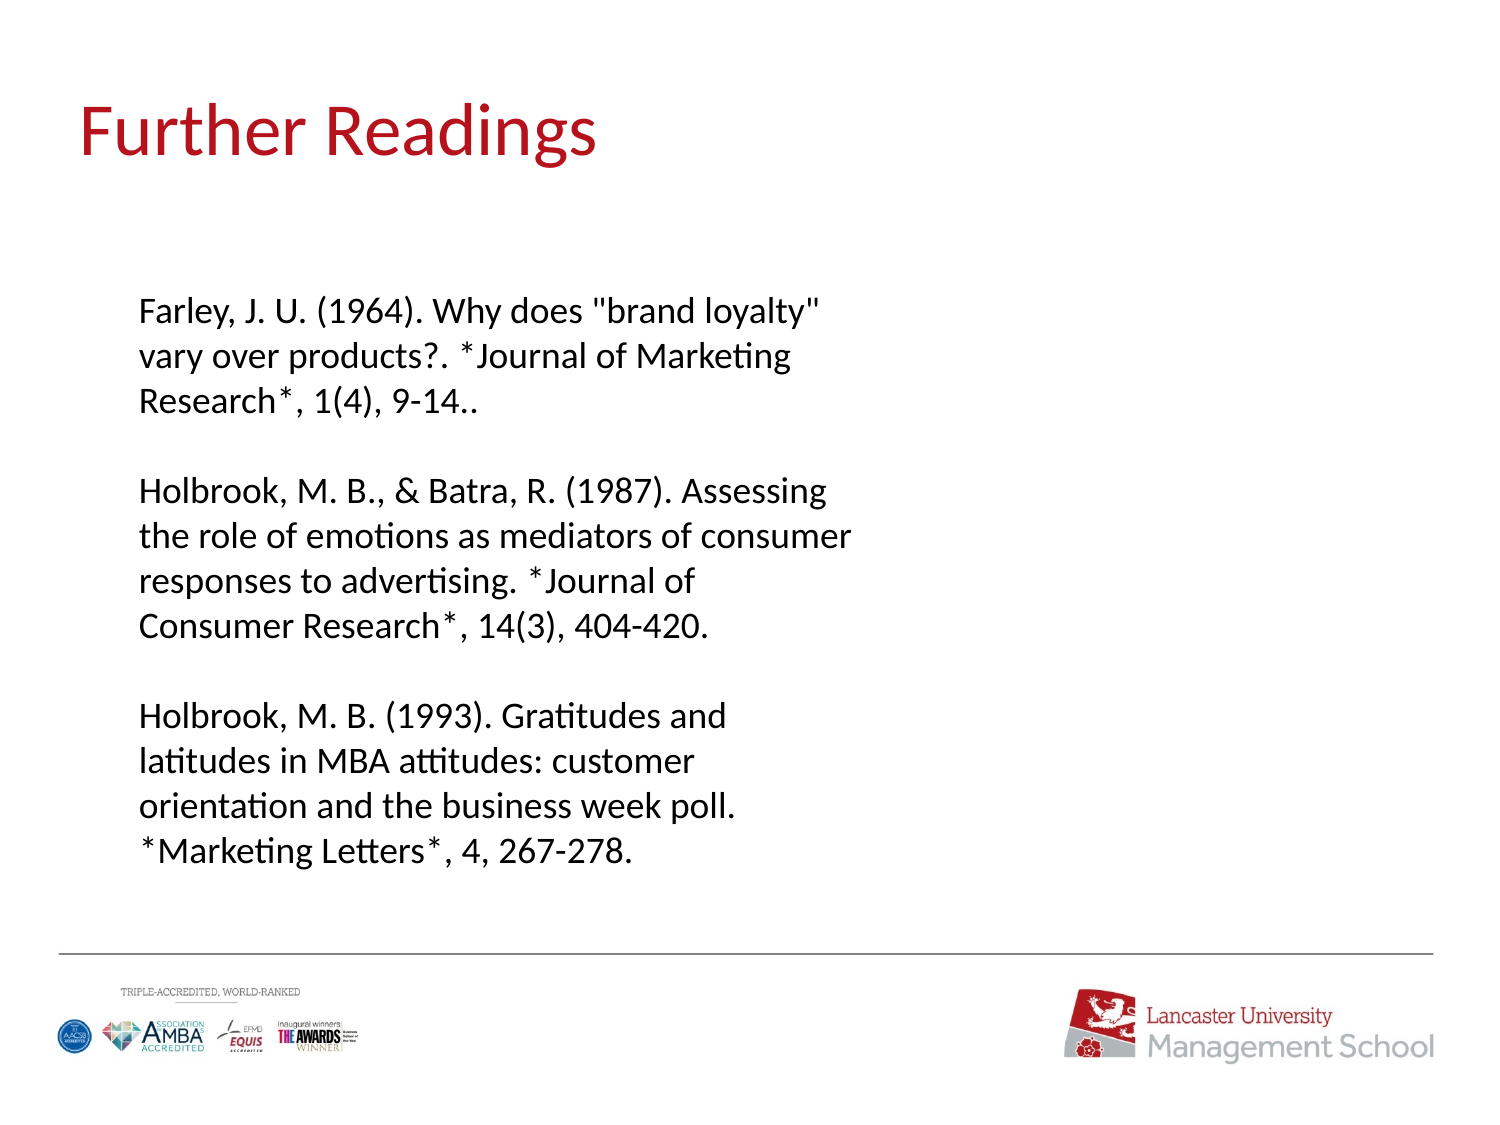

# Further Readings
Farley, J. U. (1964). Why does "brand loyalty" vary over products?. *Journal of Marketing Research*, 1(4), 9-14..

Holbrook, M. B., & Batra, R. (1987). Assessing the role of emotions as mediators of consumer responses to advertising. *Journal of Consumer Research*, 14(3), 404-420.

Holbrook, M. B. (1993). Gratitudes and latitudes in MBA attitudes: customer orientation and the business week poll. *Marketing Letters*, 4, 267-278.